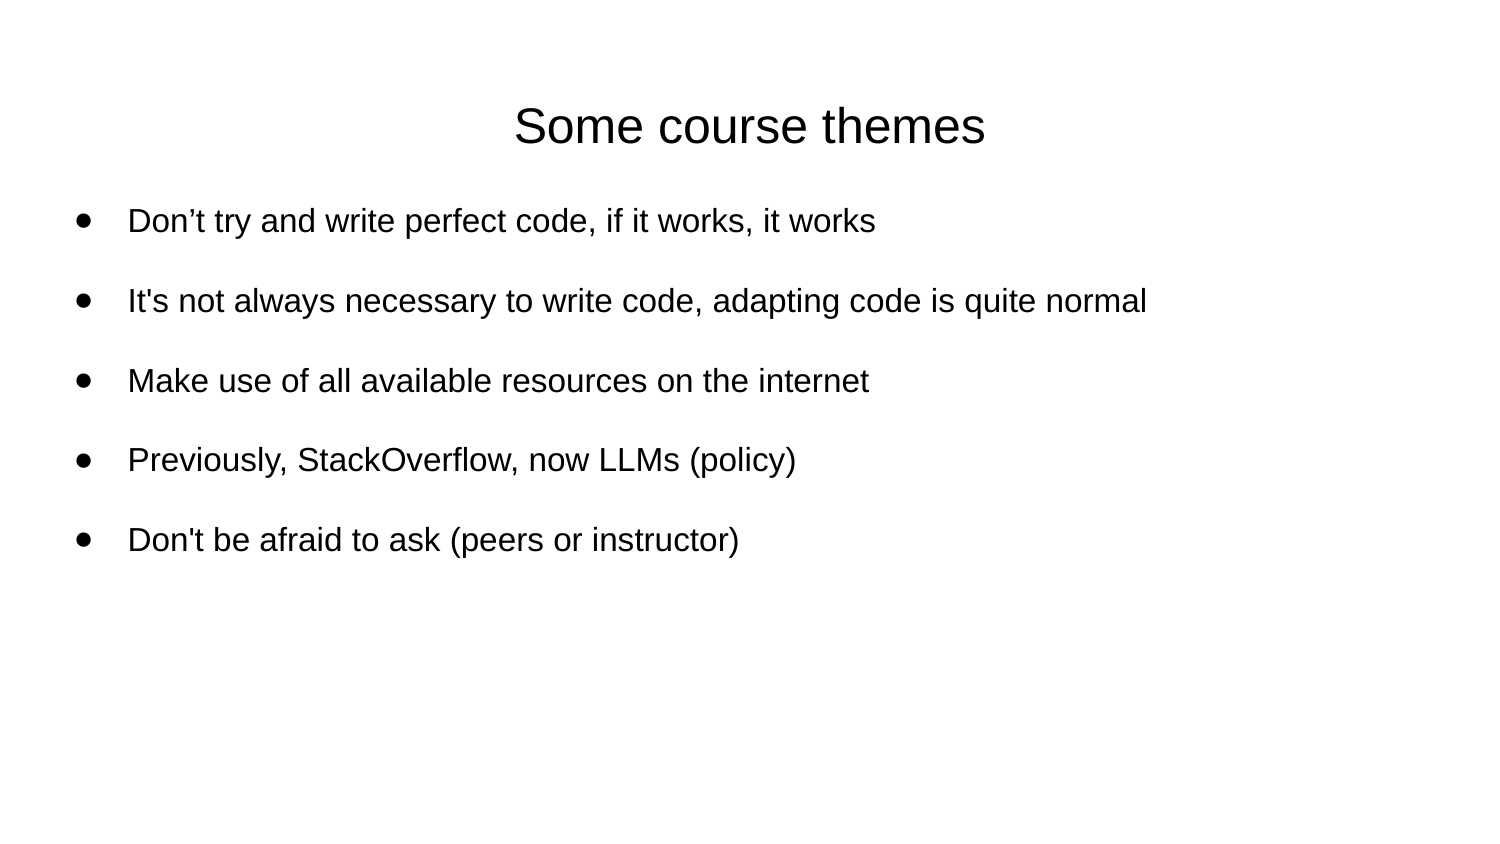

Some course themes
Don’t try and write perfect code, if it works, it works

It's not always necessary to write code, adapting code is quite normal

Make use of all available resources on the internet

Previously, StackOverflow, now LLMs (policy)

Don't be afraid to ask (peers or instructor)